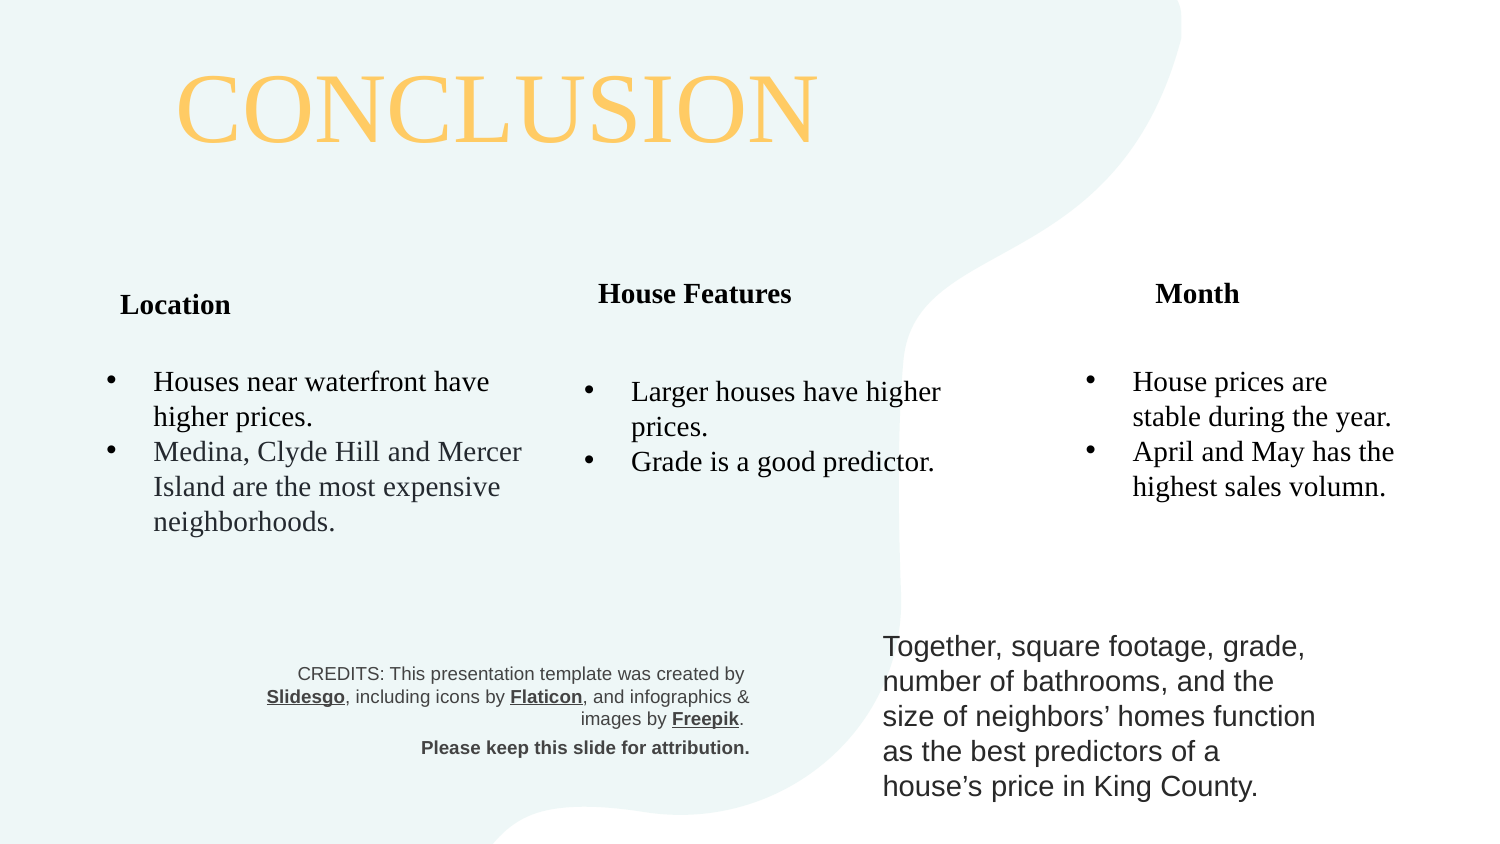

# CONCLUSION
House Features
Month
Location
Houses near waterfront have higher prices.
Medina, Clyde Hill and Mercer Island are the most expensive neighborhoods.
House prices are stable during the year.
April and May has the highest sales volumn.
Larger houses have higher prices.
Grade is a good predictor.
Together, square footage, grade, number of bathrooms, and the size of neighbors’ homes function as the best predictors of a house’s price in King County.